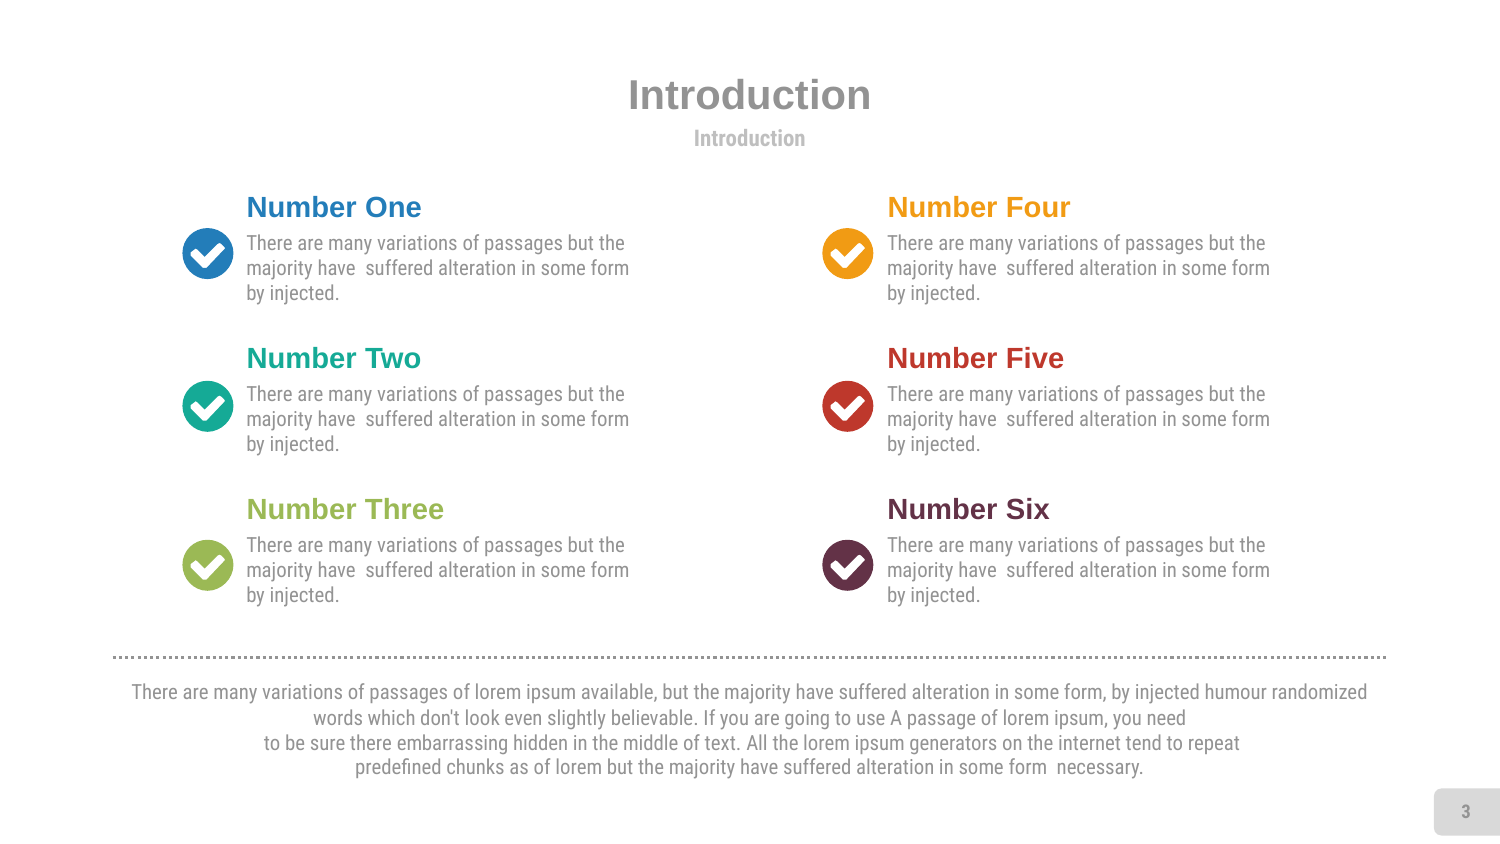

# Introduction
Introduction
Number One
There are many variations of passages but the majority have  suffered alteration in some form
by injected.
Number Four
There are many variations of passages but the majority have  suffered alteration in some form
by injected.

Number Two
There are many variations of passages but the majority have  suffered alteration in some form
by injected.
Number Five
There are many variations of passages but the majority have  suffered alteration in some form
by injected.

Number Three
There are many variations of passages but the majority have  suffered alteration in some form
by injected.
Number Six
There are many variations of passages but the majority have  suffered alteration in some form
by injected.

There are many variations of passages of lorem ipsum available, but the majority have suffered alteration in some form, by injected humour randomized words which don't look even slightly believable. If you are going to use A passage of lorem ipsum, you need
 to be sure there embarrassing hidden in the middle of text. All the lorem ipsum generators on the internet tend to repeat
predefined chunks as of lorem but the majority have suffered alteration in some form  necessary.
3